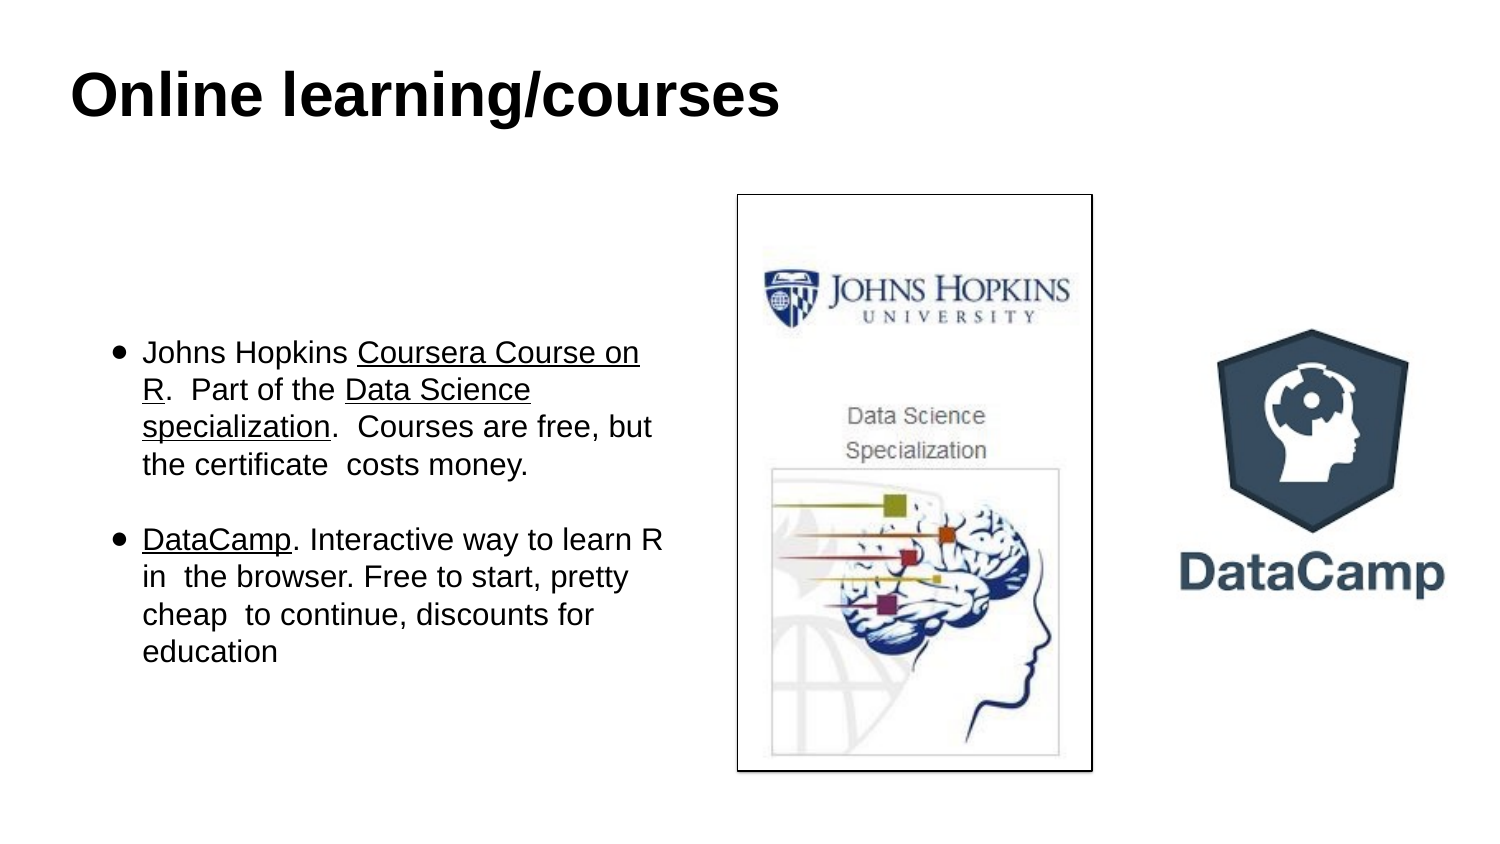

Online learning/courses

Johns Hopkins Coursera Course on R.  Part of the Data Science specialization.  Courses are free, but the certificate  costs money.

DataCamp. Interactive way to learn R in  the browser. Free to start, pretty cheap  to continue, discounts for education